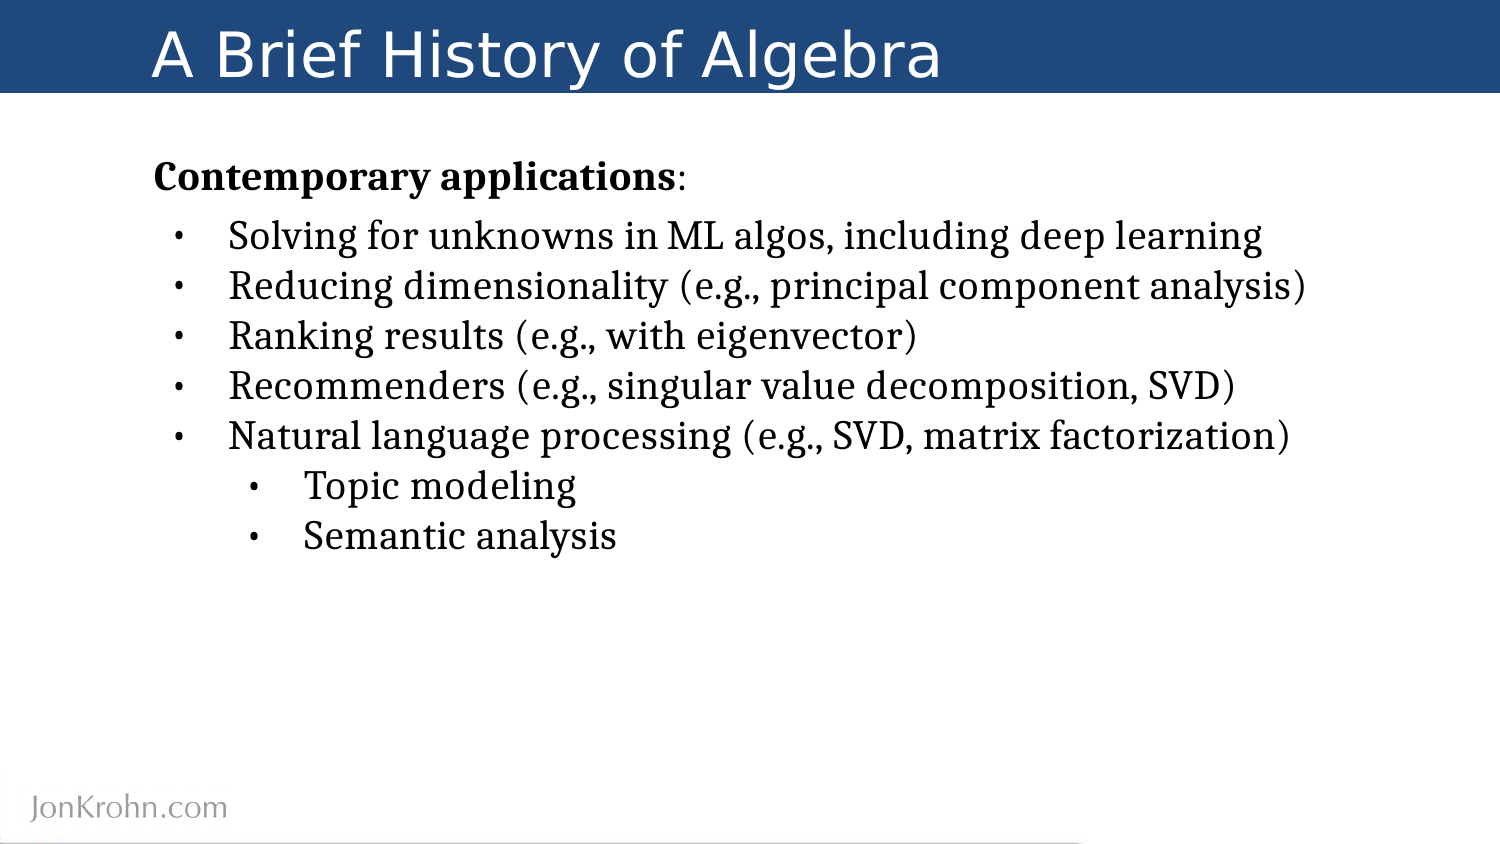

# A Brief History of Algebra

Contemporary applications:
Solving for unknowns in ML algos, including deep learning
Reducing dimensionality (e.g., principal component analysis)
Ranking results (e.g., with eigenvector)
Recommenders (e.g., singular value decomposition, SVD)
Natural language processing (e.g., SVD, matrix factorization)
Topic modeling
Semantic analysis